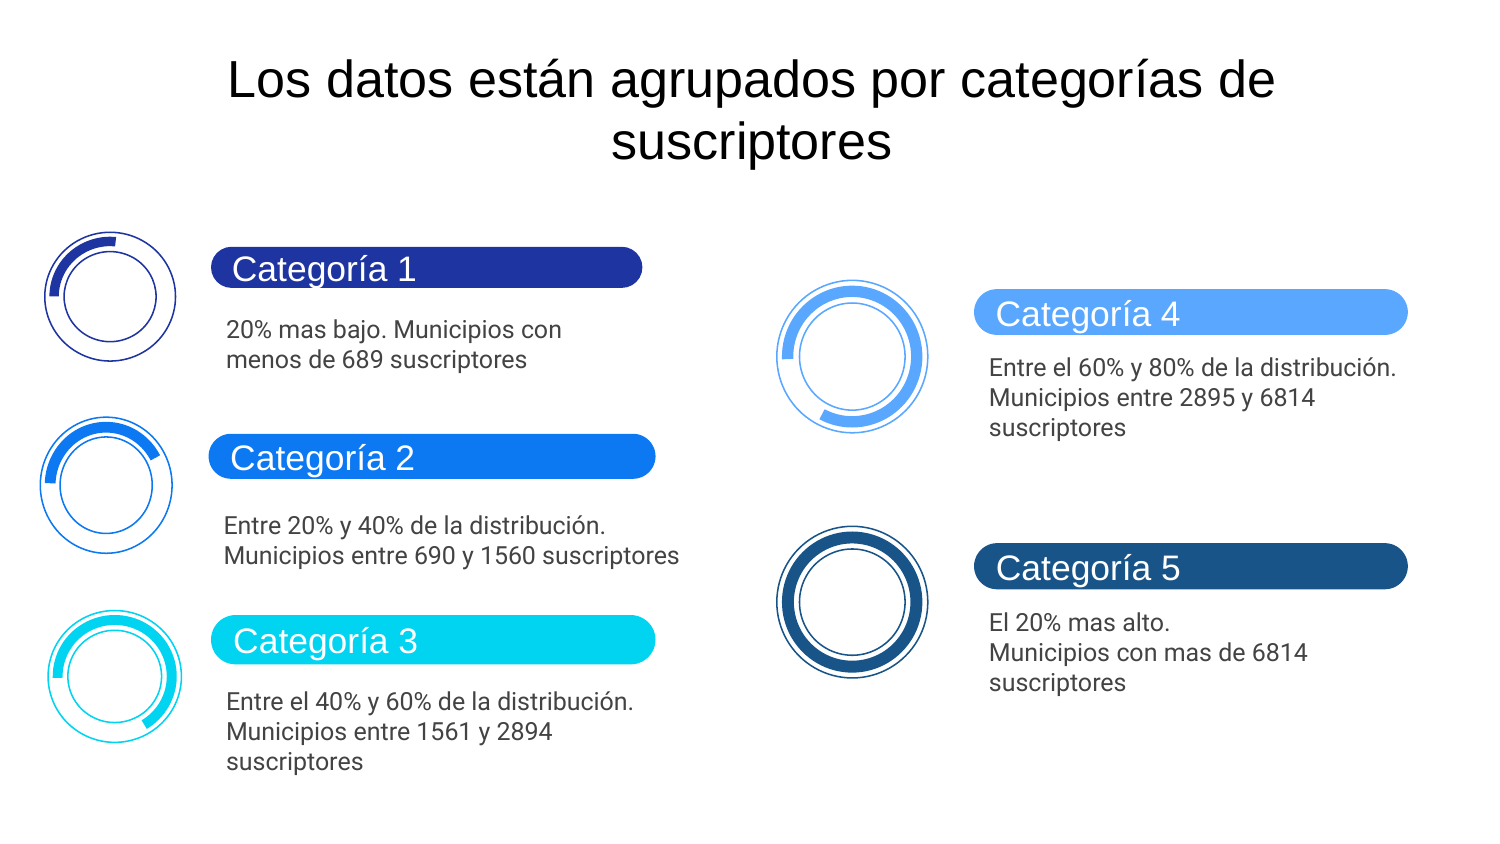

# Los datos están agrupados por categorías de suscriptores

Categoría 1
20% mas bajo. Municipios con menos de 689 suscriptores

Categoría 4
Entre el 60% y 80% de la distribución.
Municipios entre 2895 y 6814 suscriptores

Categoría 2
Entre 20% y 40% de la distribución. Municipios entre 690 y 1560 suscriptores

Categoría 5
El 20% mas alto.
Municipios con mas de 6814 suscriptores

Categoría 3
Entre el 40% y 60% de la distribución.
Municipios entre 1561 y 2894 suscriptores